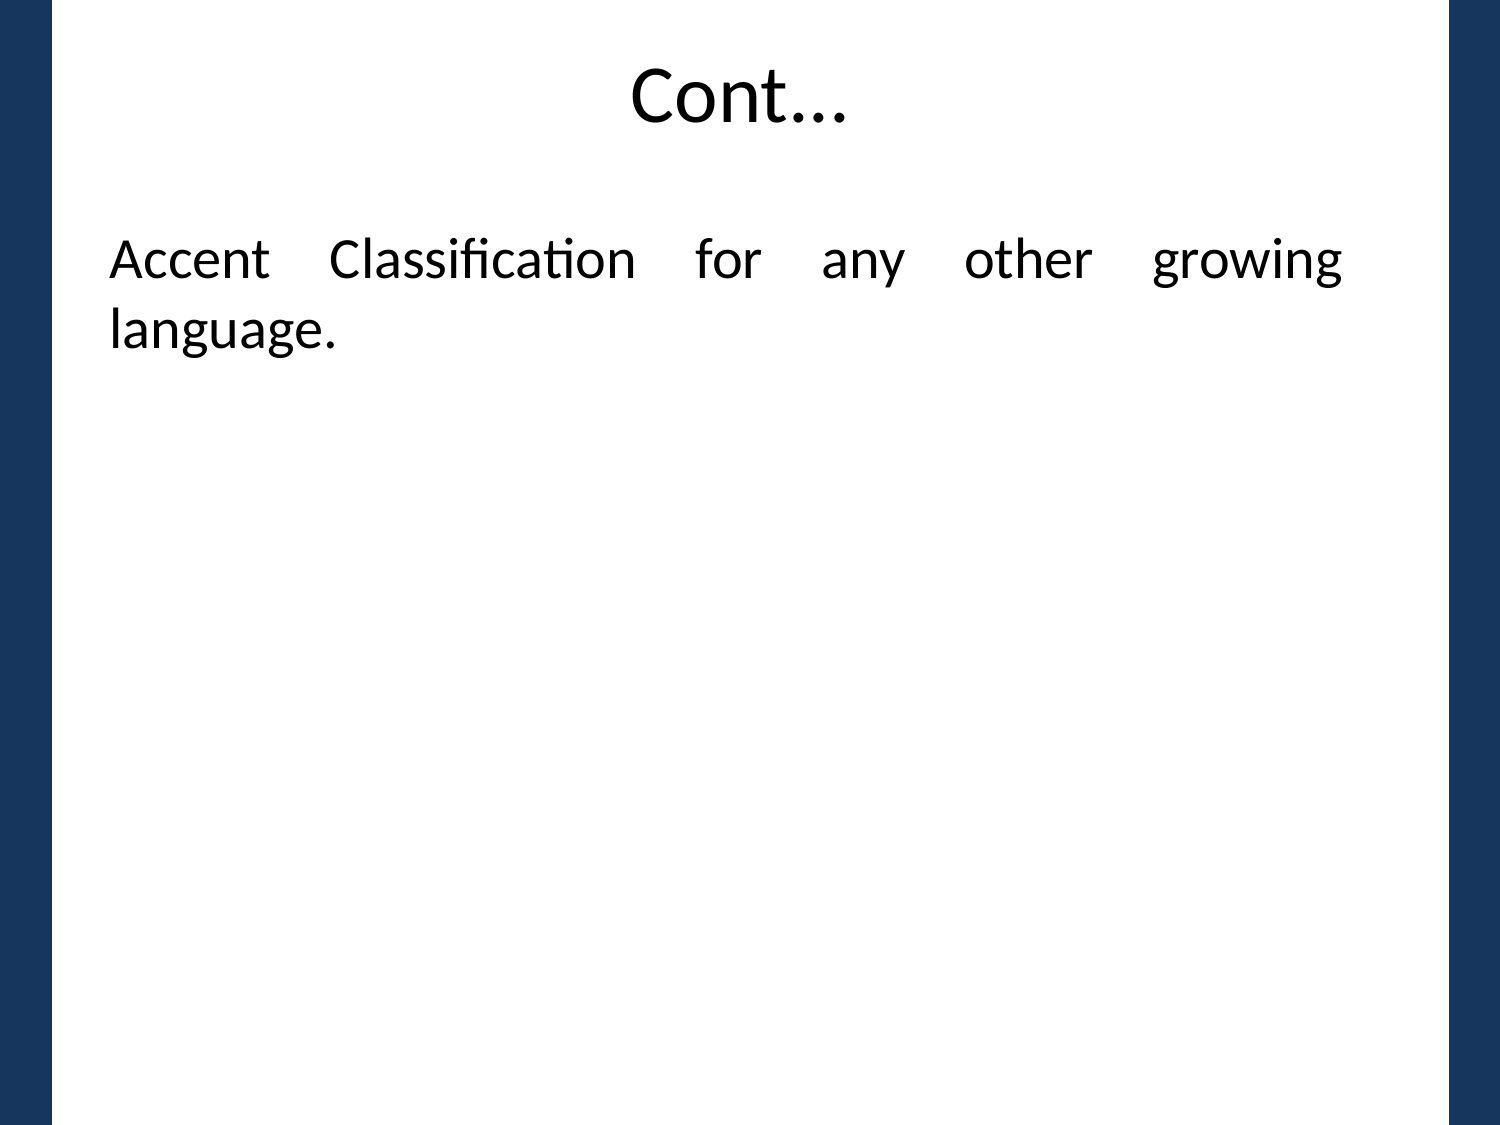

# Cont...
Accent Classification for any other growing language.